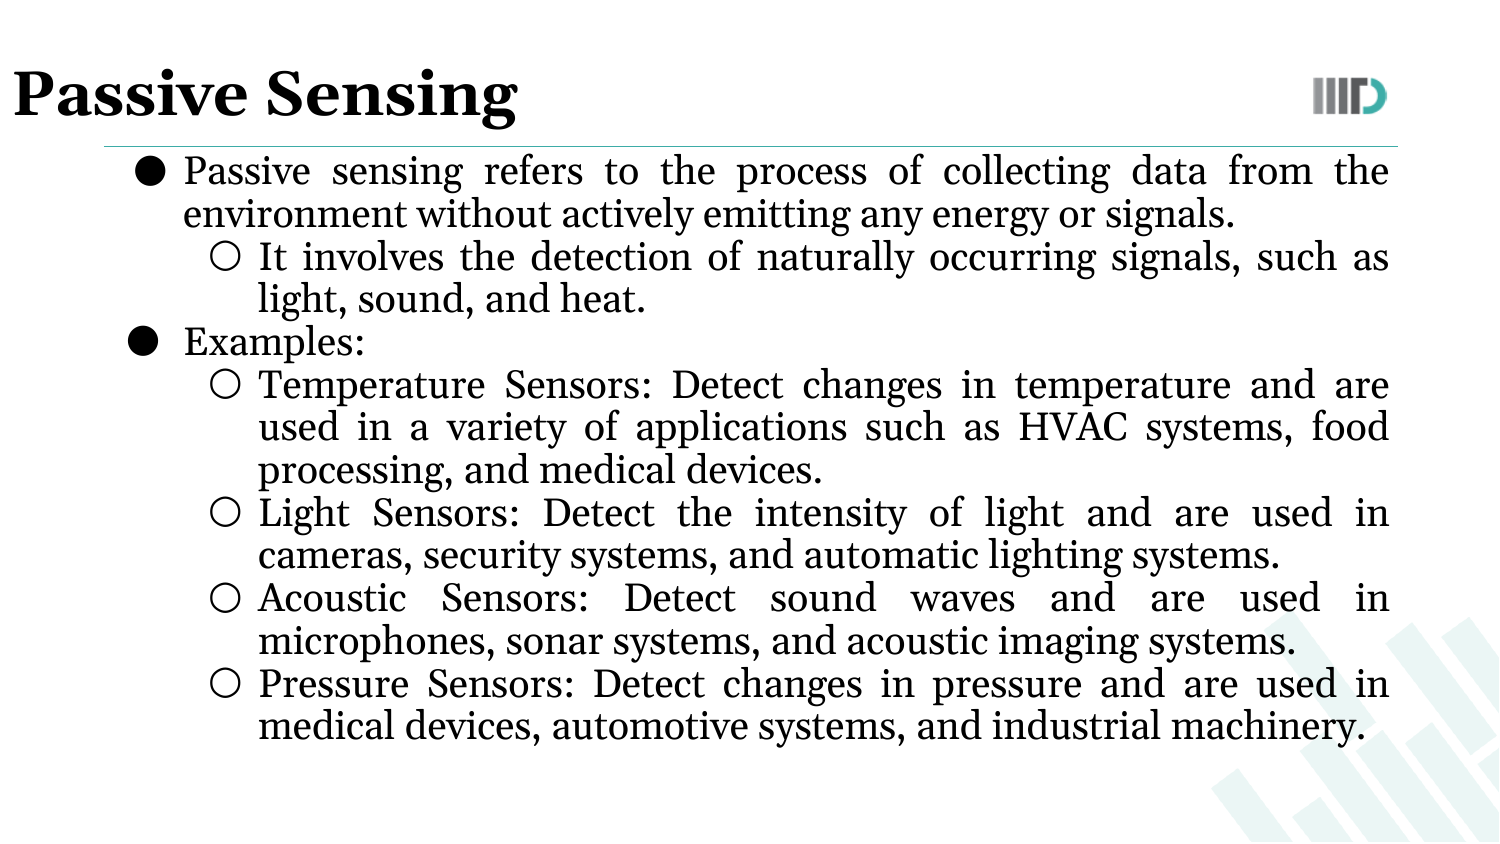

Passive Sensing
Passive sensing refers to the process of collecting data from the environment without actively emitting any energy or signals.
It involves the detection of naturally occurring signals, such as light, sound, and heat.
Examples:
Temperature Sensors: Detect changes in temperature and are used in a variety of applications such as HVAC systems, food processing, and medical devices.
Light Sensors: Detect the intensity of light and are used in cameras, security systems, and automatic lighting systems.
Acoustic Sensors: Detect sound waves and are used in microphones, sonar systems, and acoustic imaging systems.
Pressure Sensors: Detect changes in pressure and are used in medical devices, automotive systems, and industrial machinery.